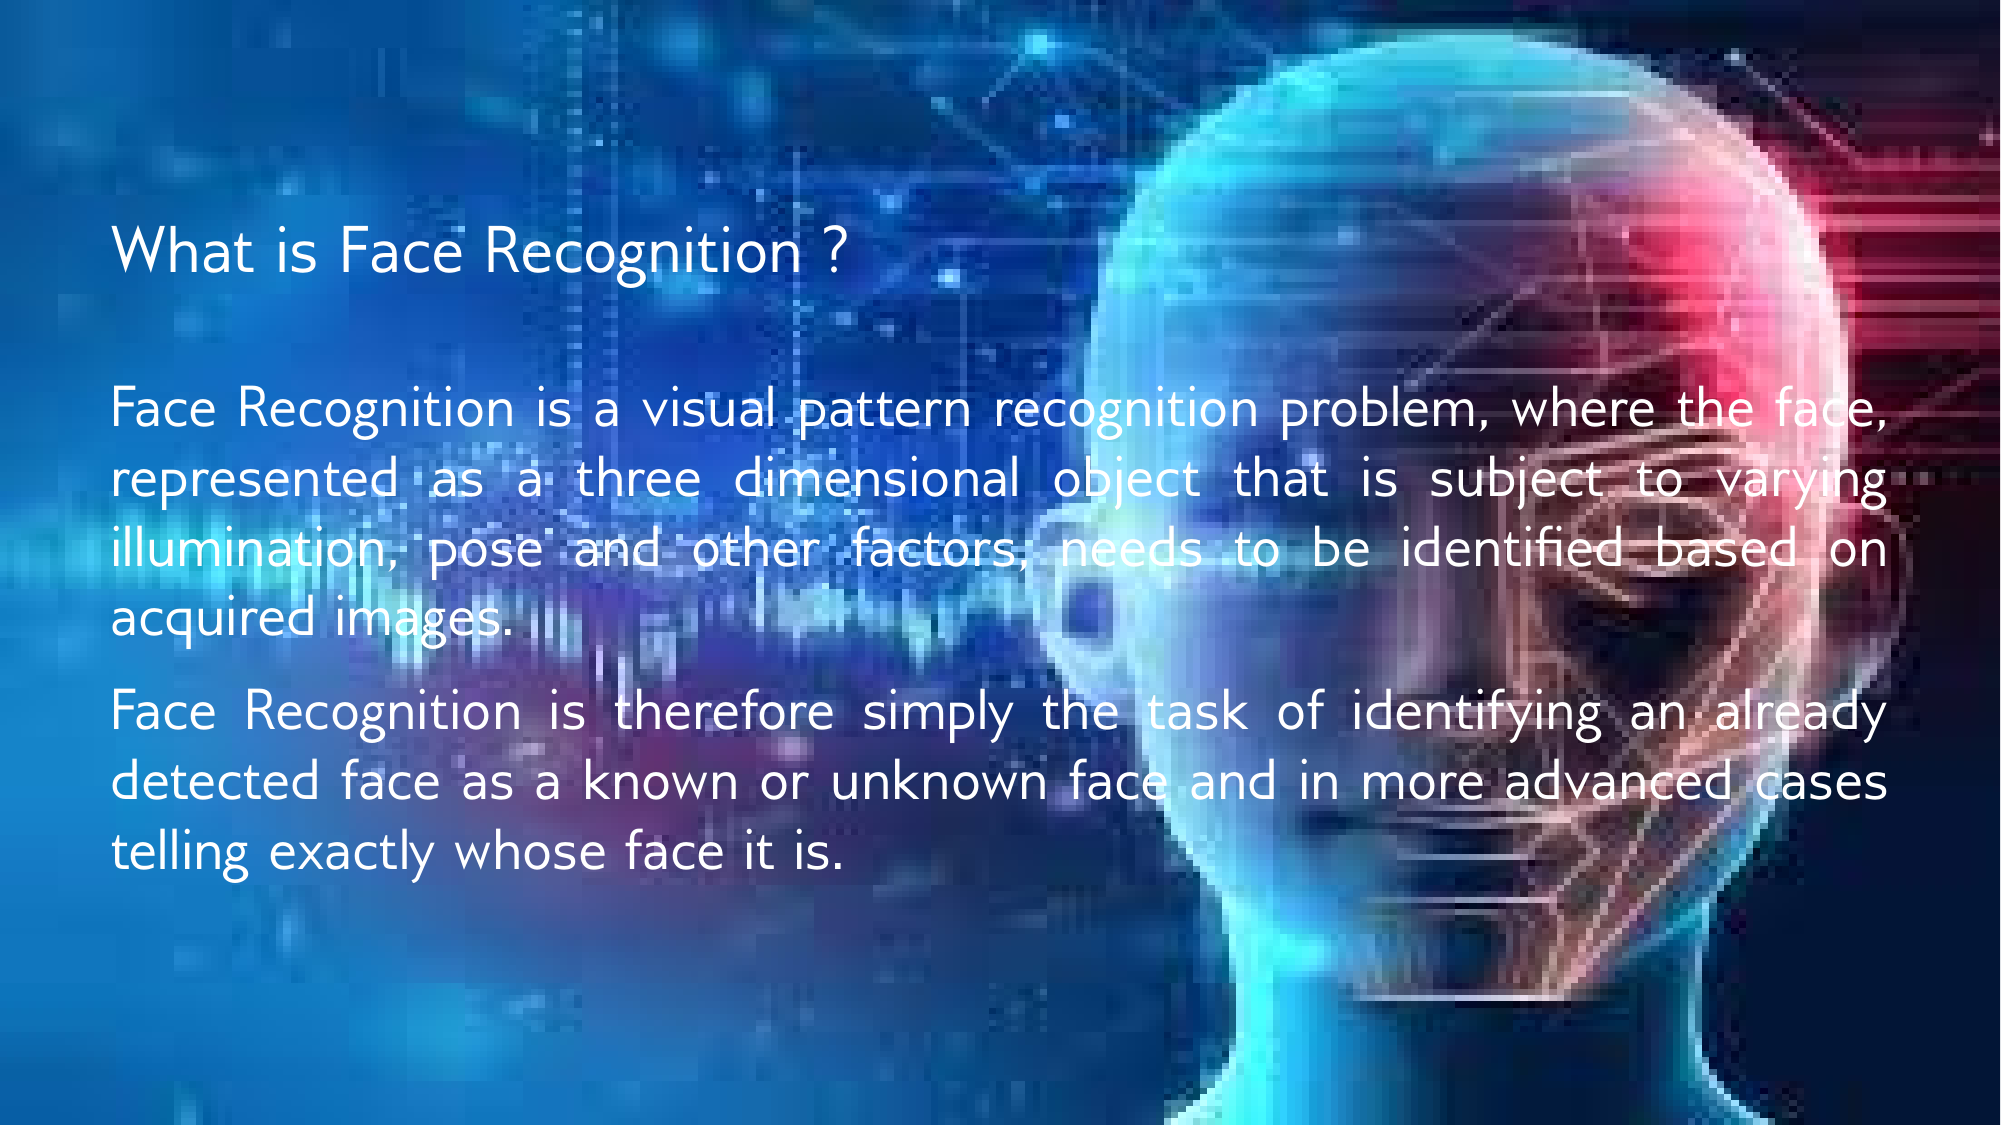

What is Face Recognition ?
Face Recognition is a visual pattern recognition problem, where the face, represented as a three dimensional object that is subject to varying illumination, pose and other factors, needs to be identified based on acquired images.
Face Recognition is therefore simply the task of identifying an already detected face as a known or unknown face and in more advanced cases telling exactly whose face it is.